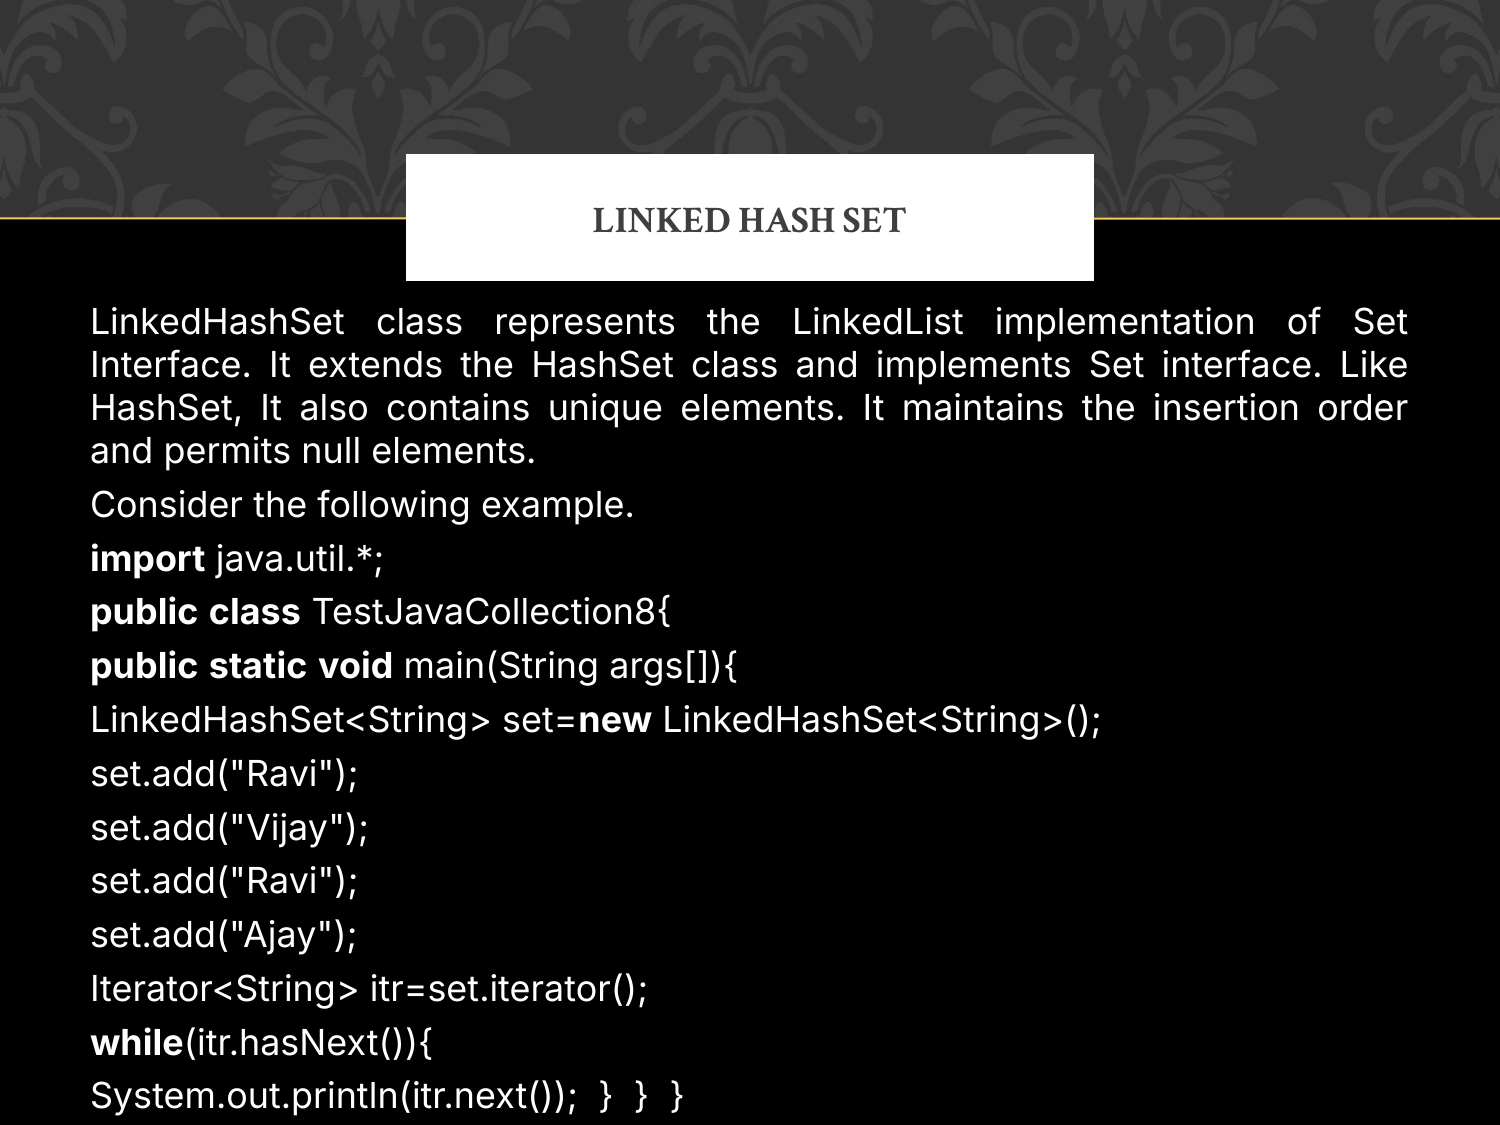

# LINKED HASH SET
LinkedHashSet class represents the LinkedList implementation of Set Interface. It extends the HashSet class and implements Set interface. Like HashSet, It also contains unique elements. It maintains the insertion order and permits null elements.
Consider the following example.
import java.util.*;
public class TestJavaCollection8{
public static void main(String args[]){
LinkedHashSet<String> set=new LinkedHashSet<String>();
set.add("Ravi");
set.add("Vijay");
set.add("Ravi");
set.add("Ajay");
Iterator<String> itr=set.iterator();
while(itr.hasNext()){
System.out.println(itr.next());  }  }  }